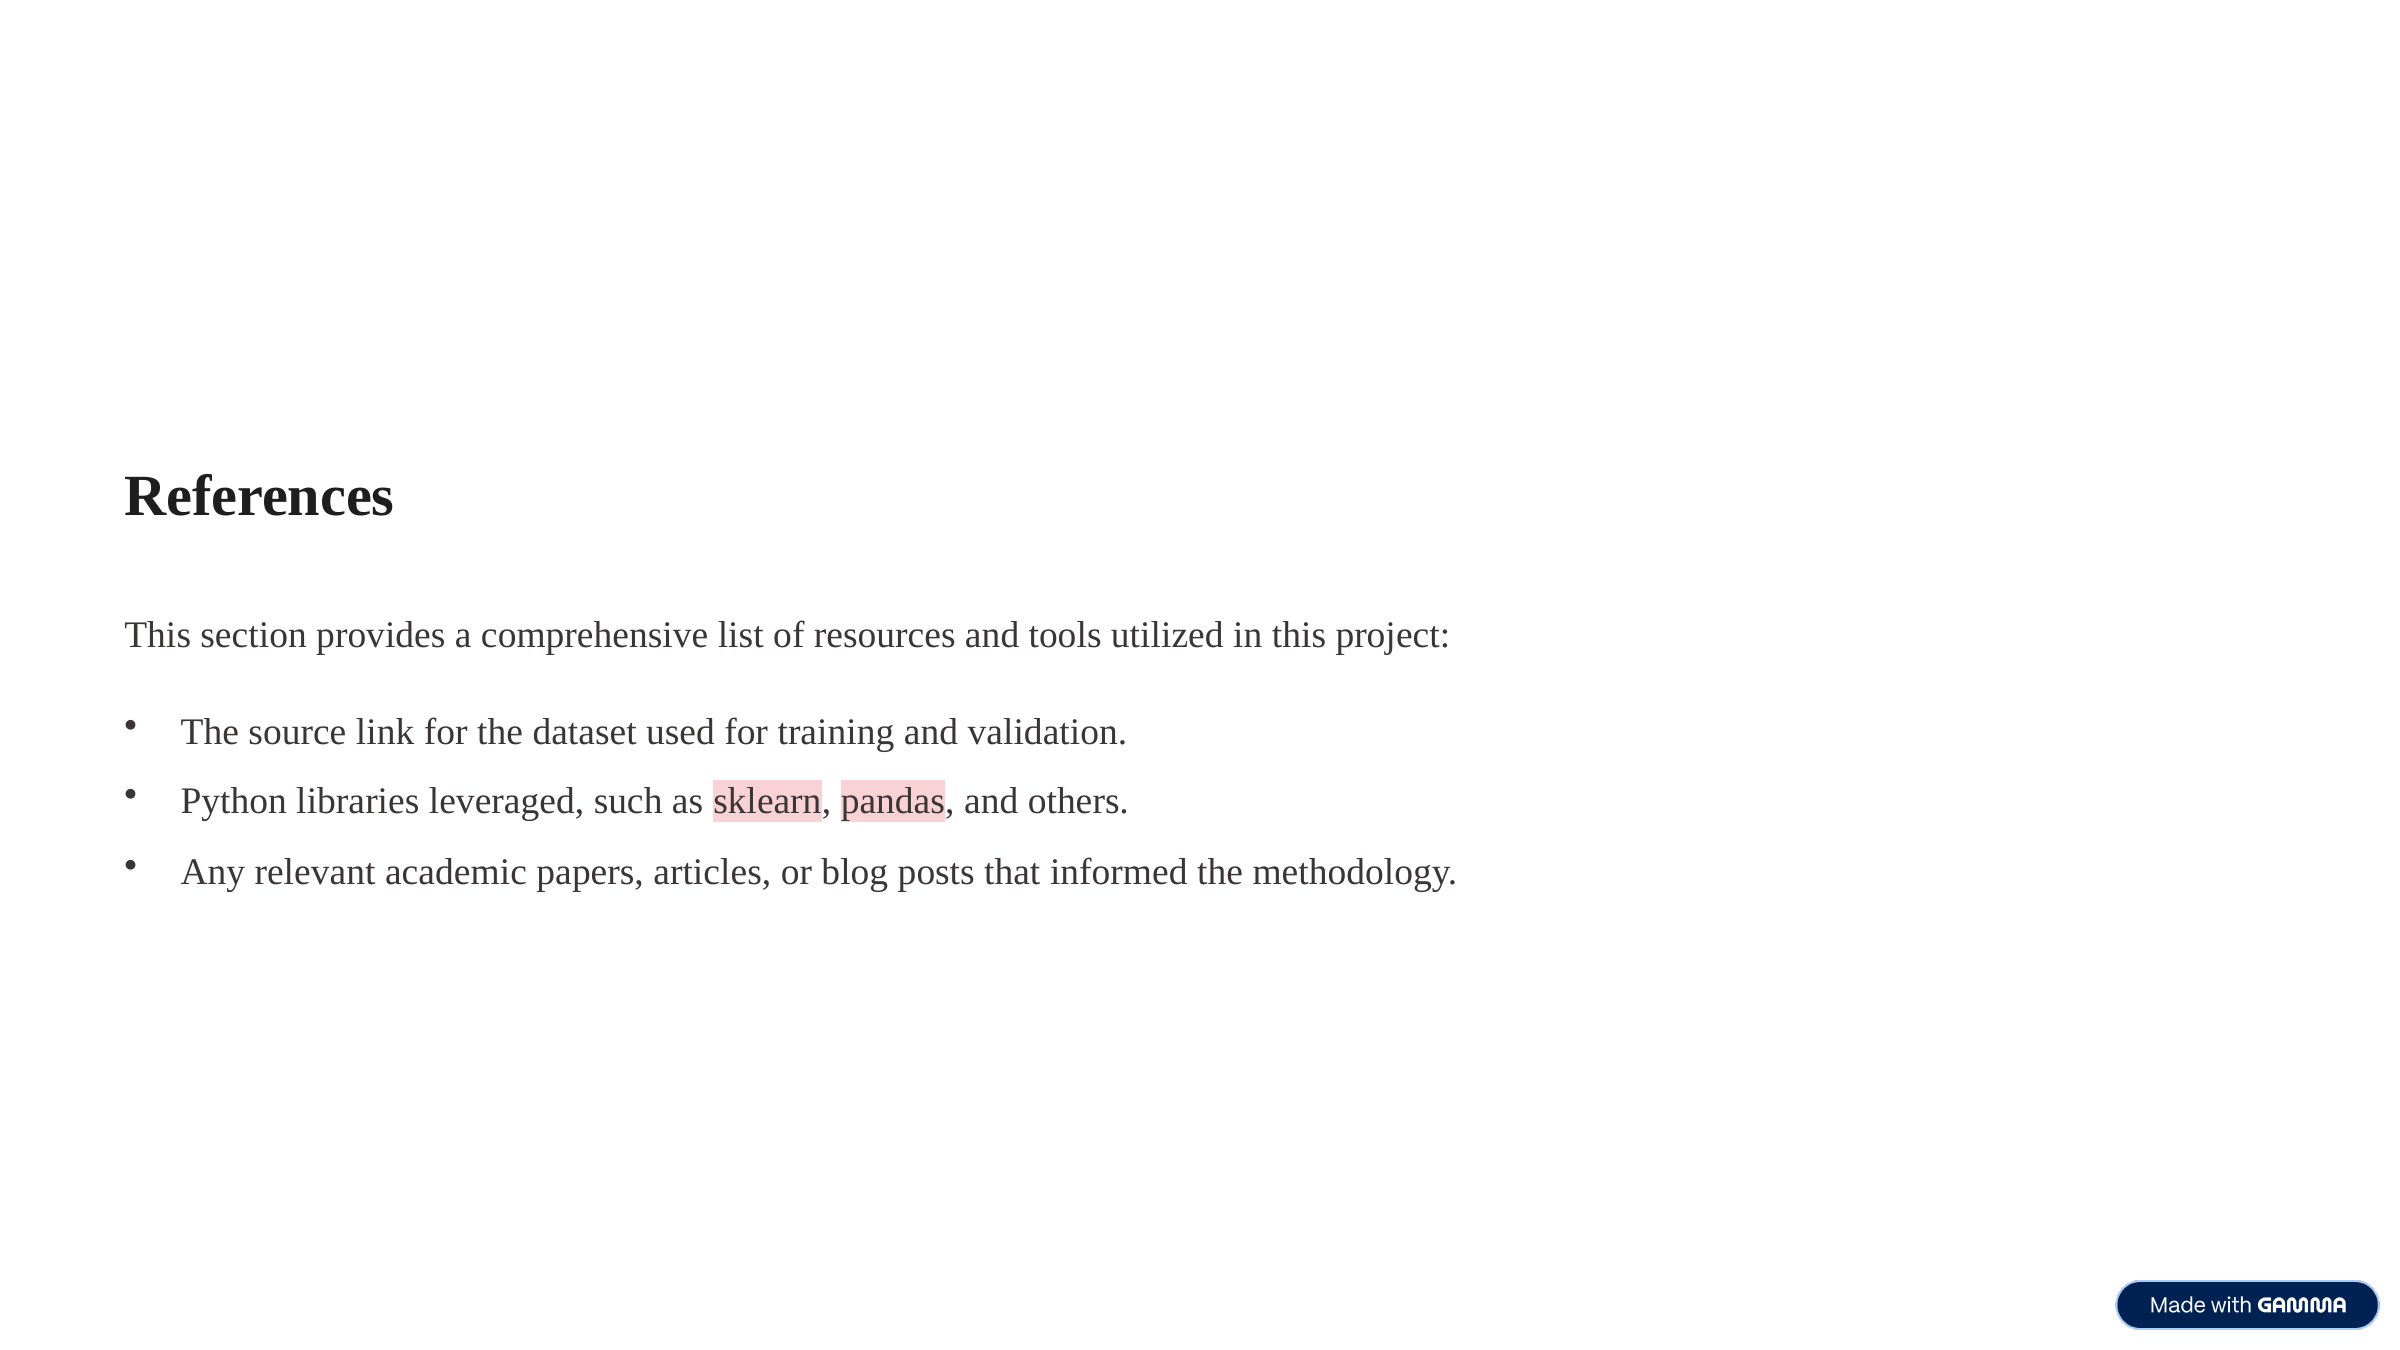

References
This section provides a comprehensive list of resources and tools utilized in this project:
The source link for the dataset used for training and validation.
Python libraries leveraged, such as sklearn, pandas, and others.
Any relevant academic papers, articles, or blog posts that informed the methodology.